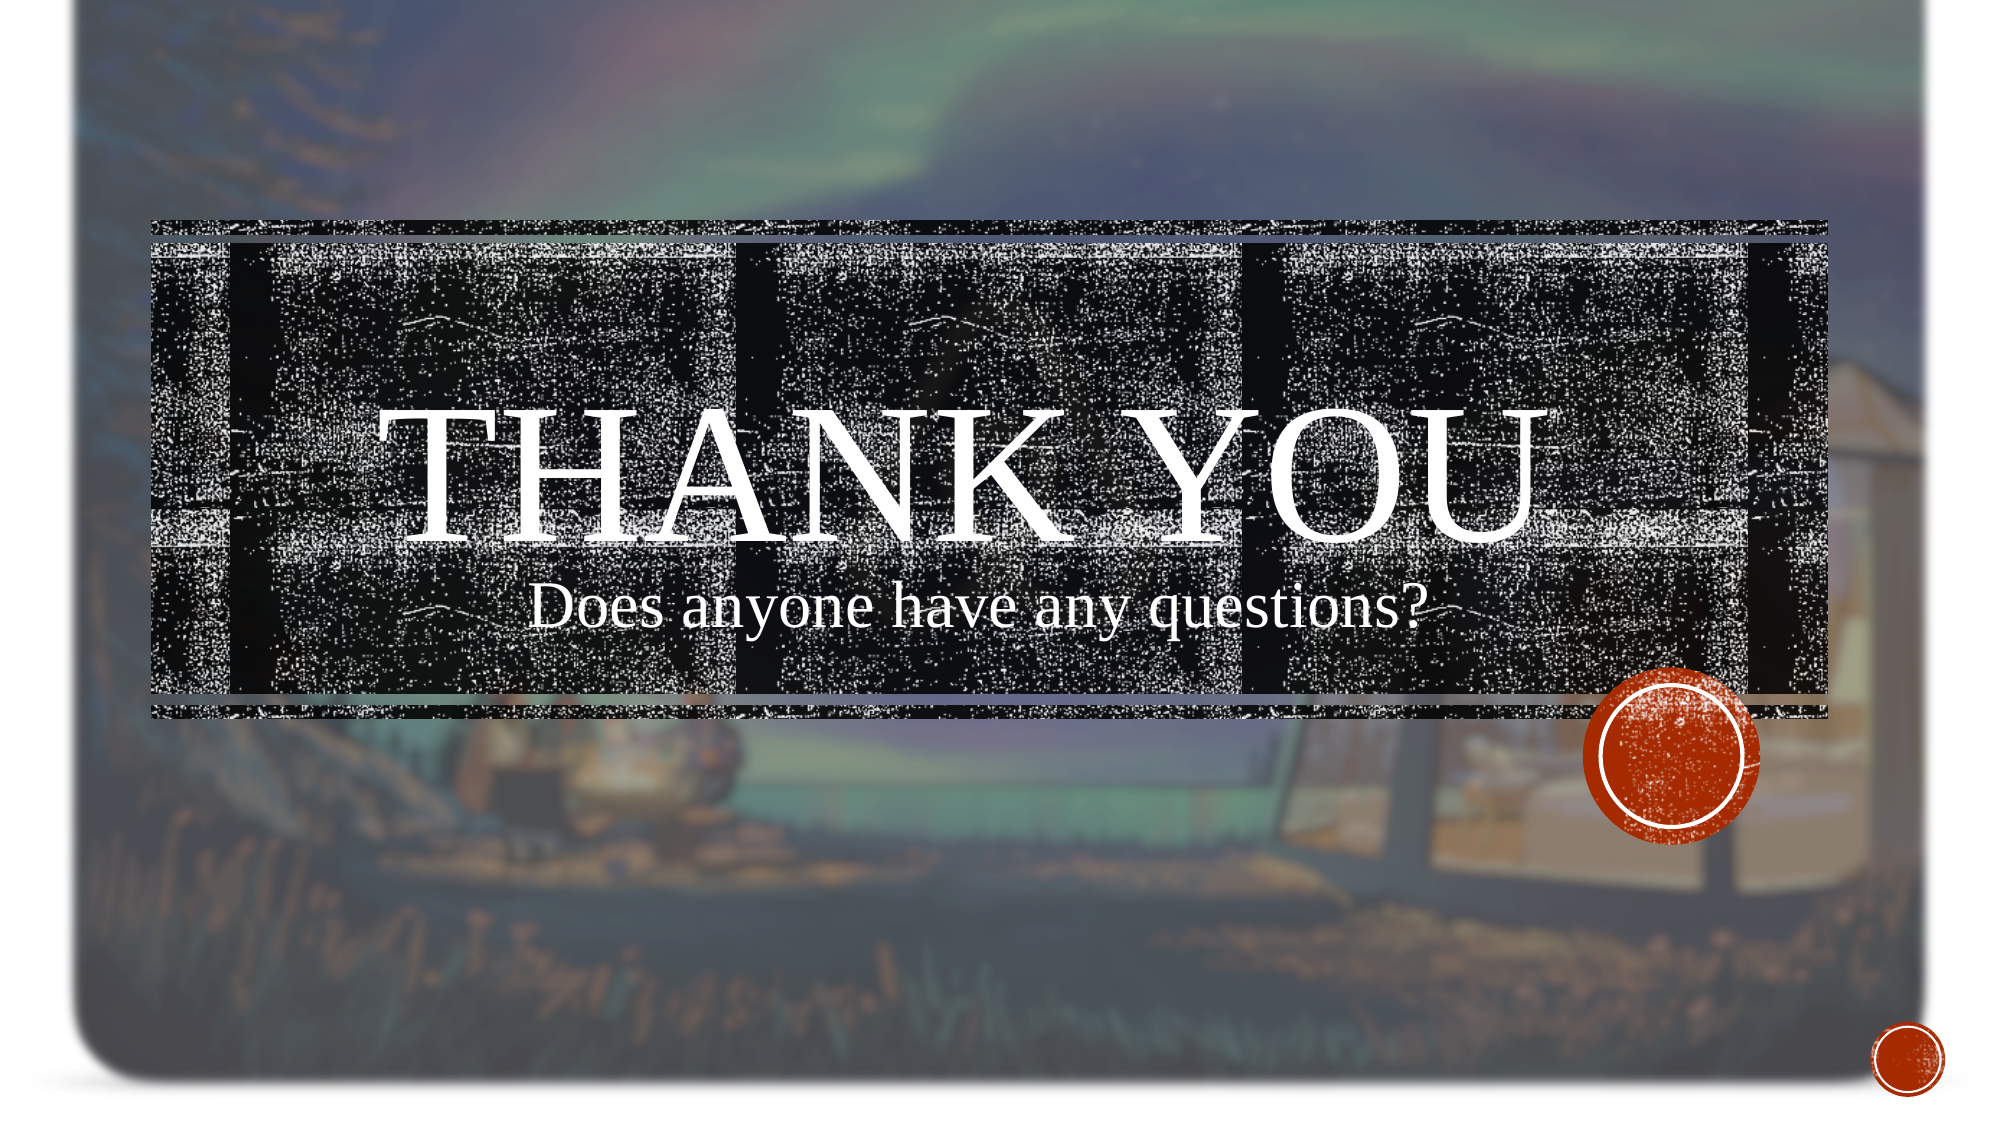

# THANK YOU
Does anyone have any questions?